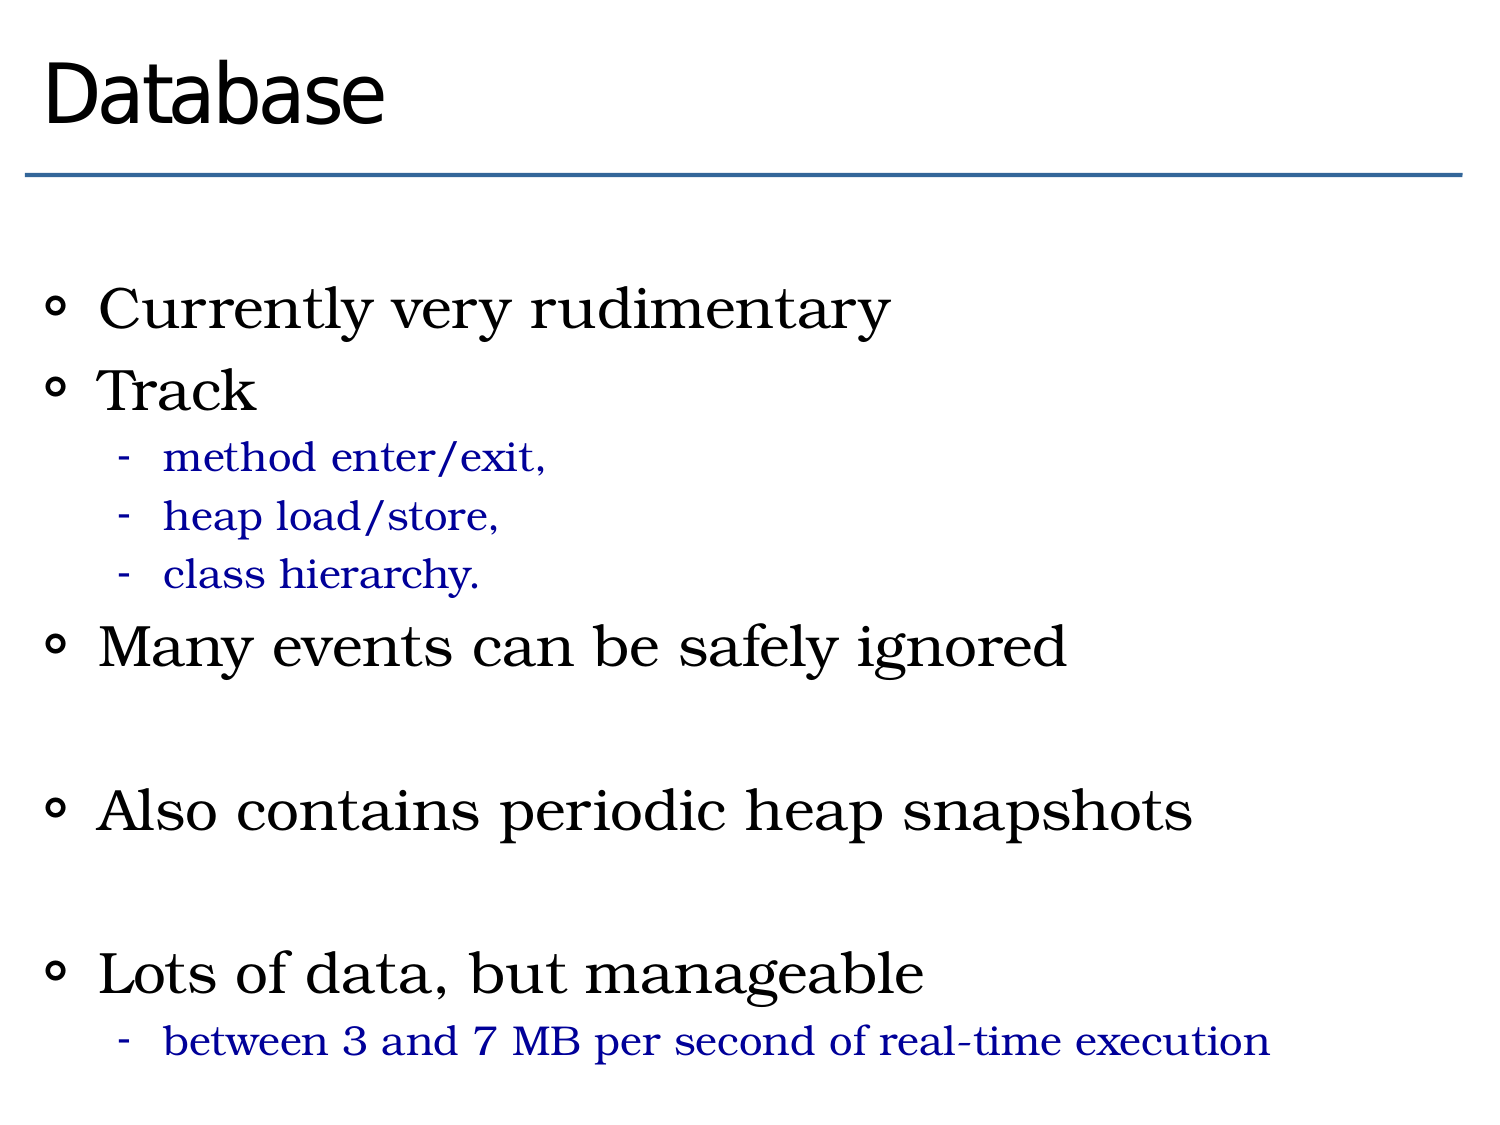

# Database
Currently very rudimentary
Track
method enter/exit,
heap load/store,
class hierarchy.
Many events can be safely ignored

Also contains periodic heap snapshots

Lots of data, but manageable
between 3 and 7 MB per second of real-time execution